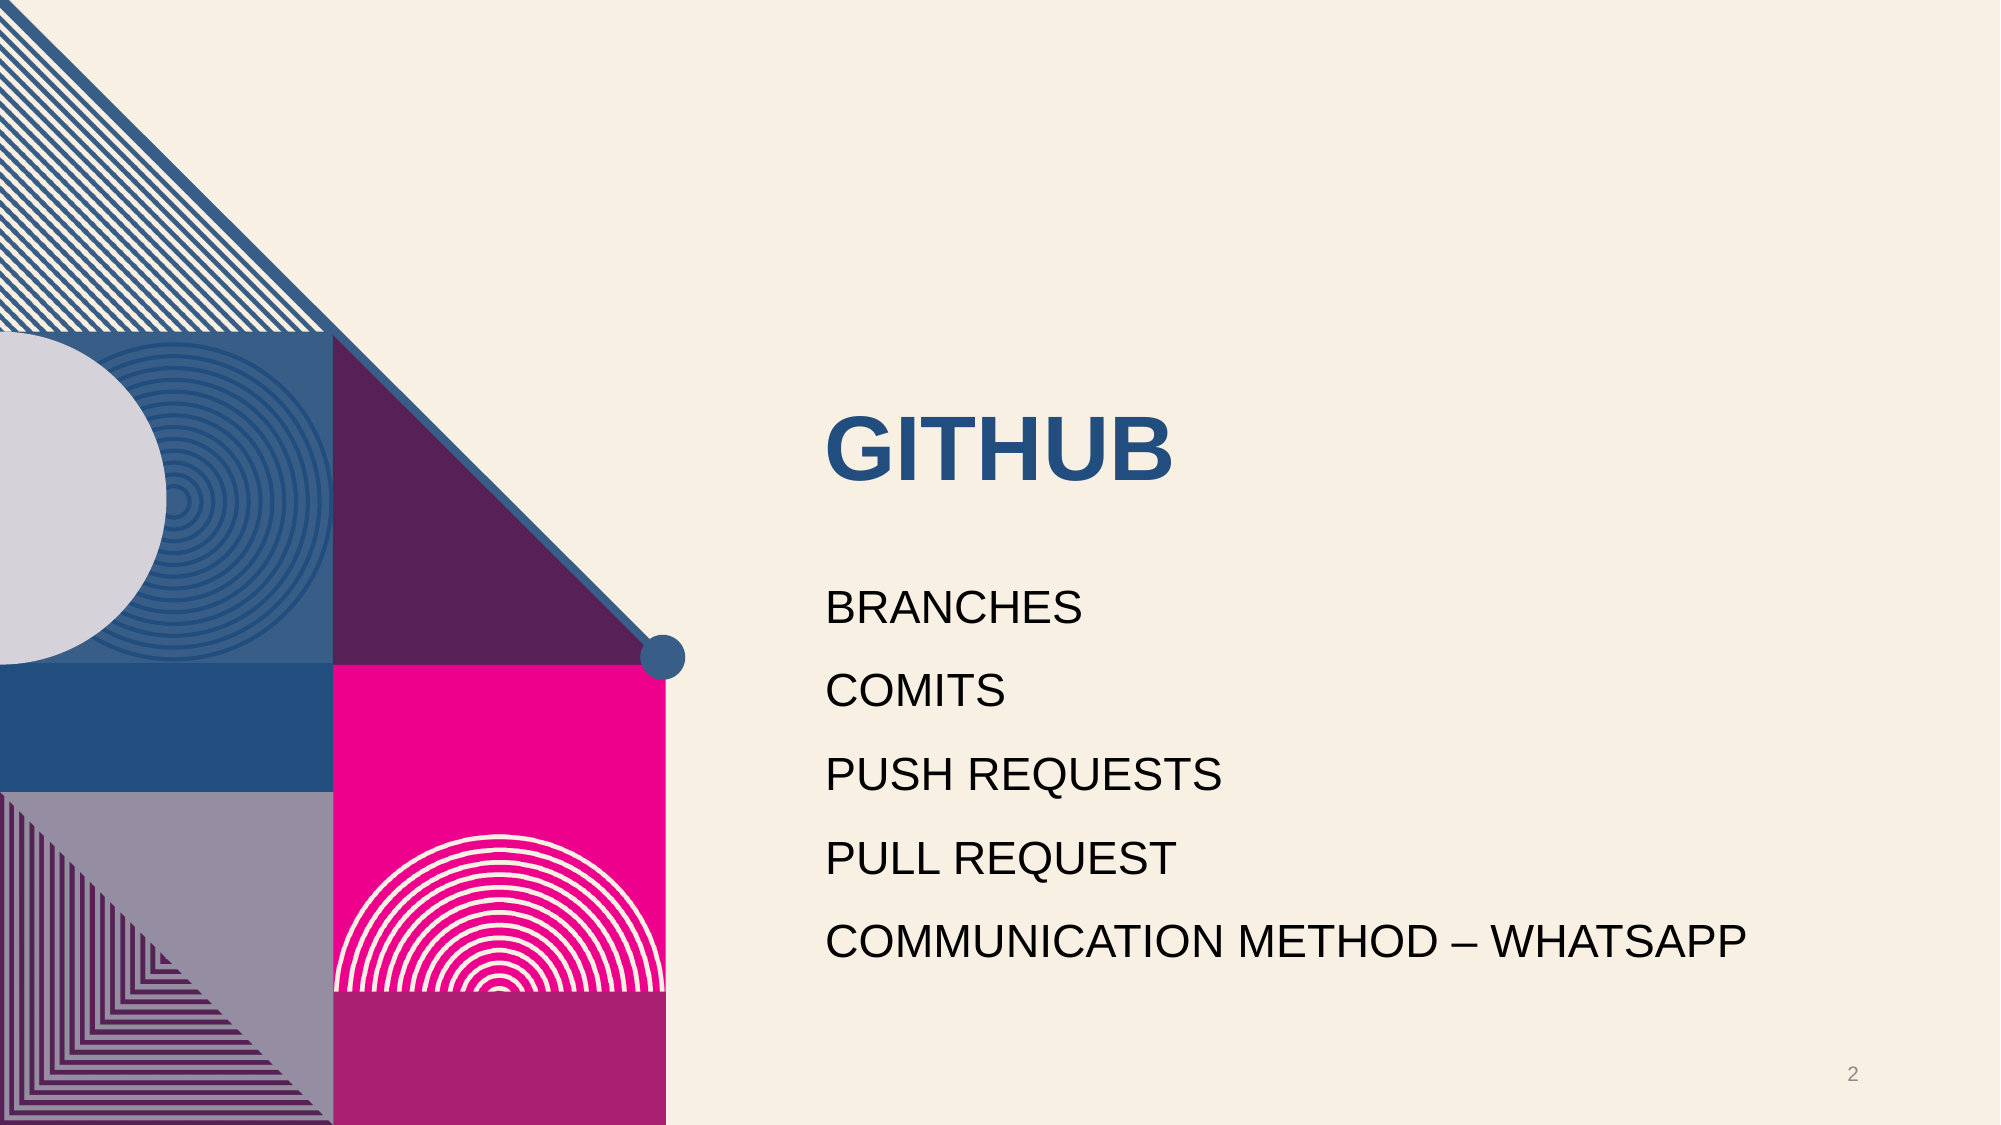

# github
BRANCHES
COMITS
PUSH REQUESTS
PULL REQUEST
COMMUNICATION METHOD – WHATSAPP

2